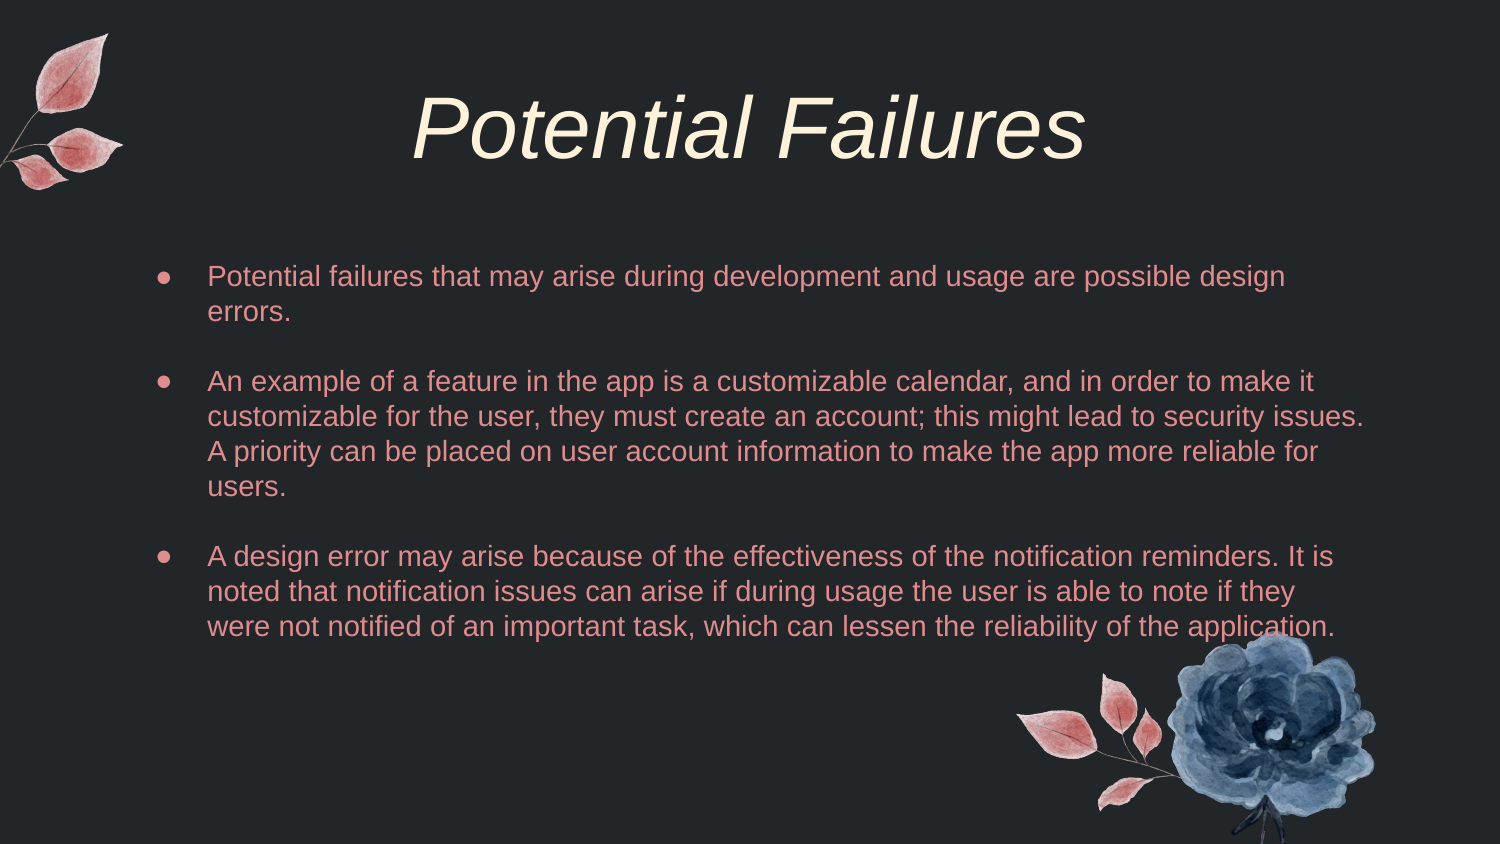

# Potential Failures
Potential failures that may arise during development and usage are possible design errors.

An example of a feature in the app is a customizable calendar, and in order to make it customizable for the user, they must create an account; this might lead to security issues. A priority can be placed on user account information to make the app more reliable for users.

A design error may arise because of the effectiveness of the notification reminders. It is noted that notification issues can arise if during usage the user is able to note if they were not notified of an important task, which can lessen the reliability of the application.